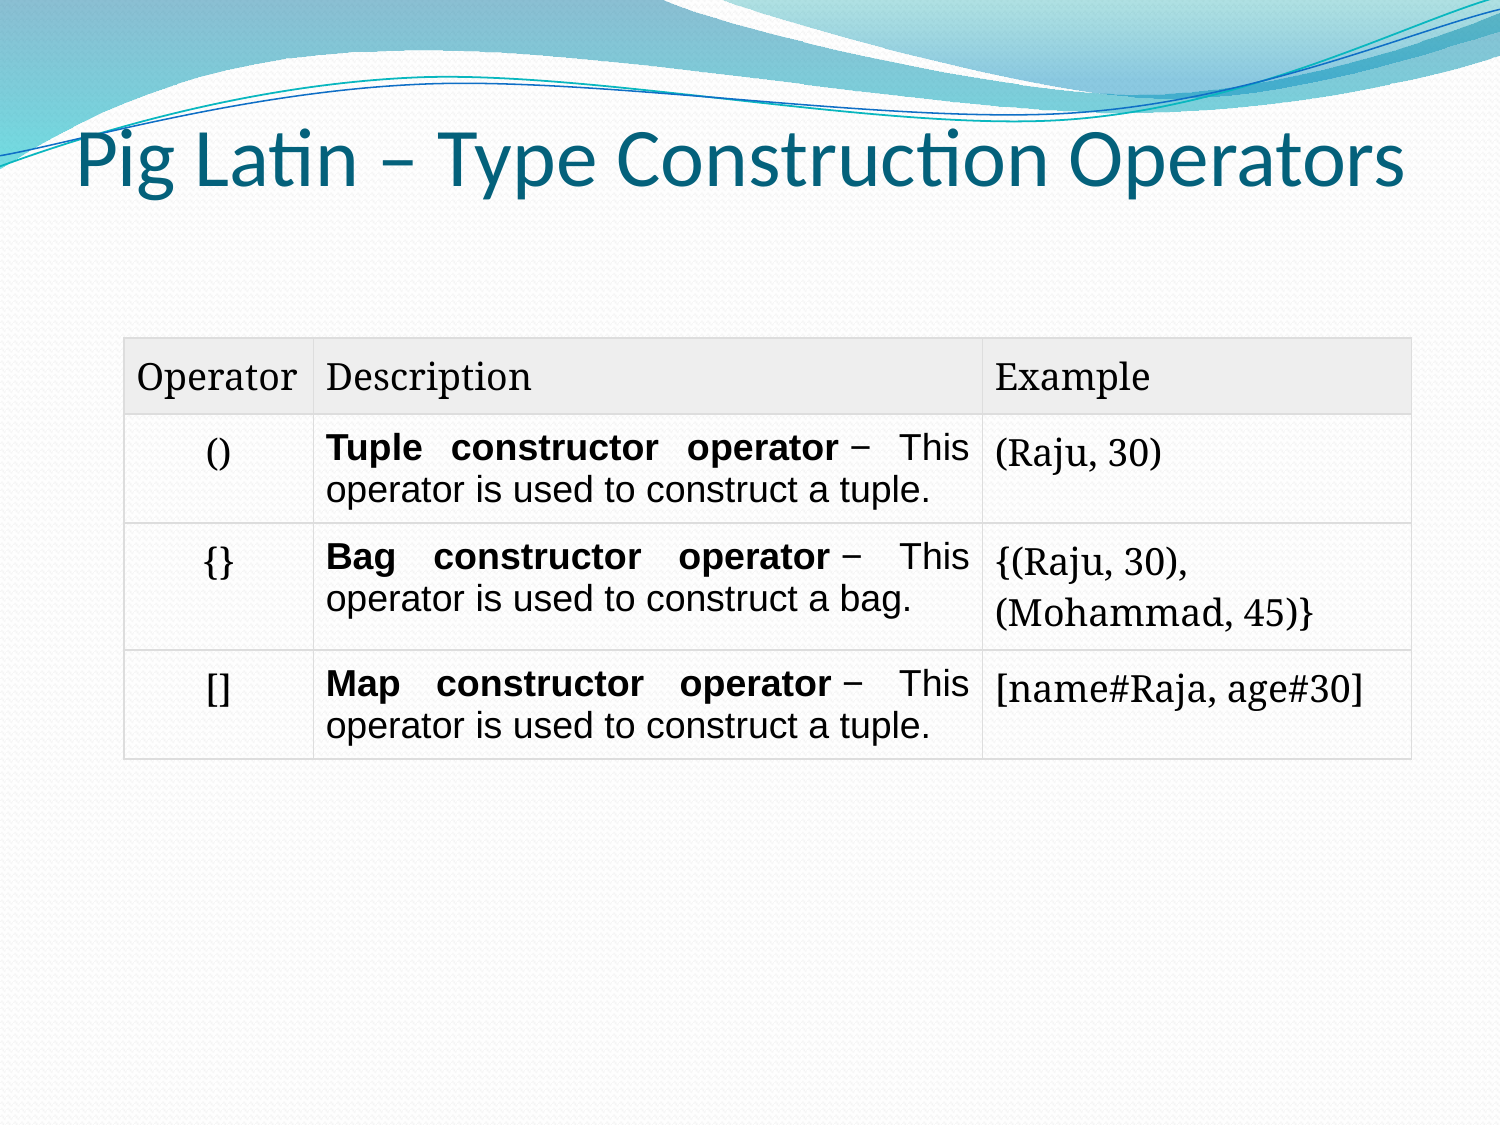

# Pig Latin – Type Construction Operators
| Operator | Description | Example |
| --- | --- | --- |
| () | Tuple constructor operator − This operator is used to construct a tuple. | (Raju, 30) |
| {} | Bag constructor operator − This operator is used to construct a bag. | {(Raju, 30), (Mohammad, 45)} |
| [] | Map constructor operator − This operator is used to construct a tuple. | [name#Raja, age#30] |